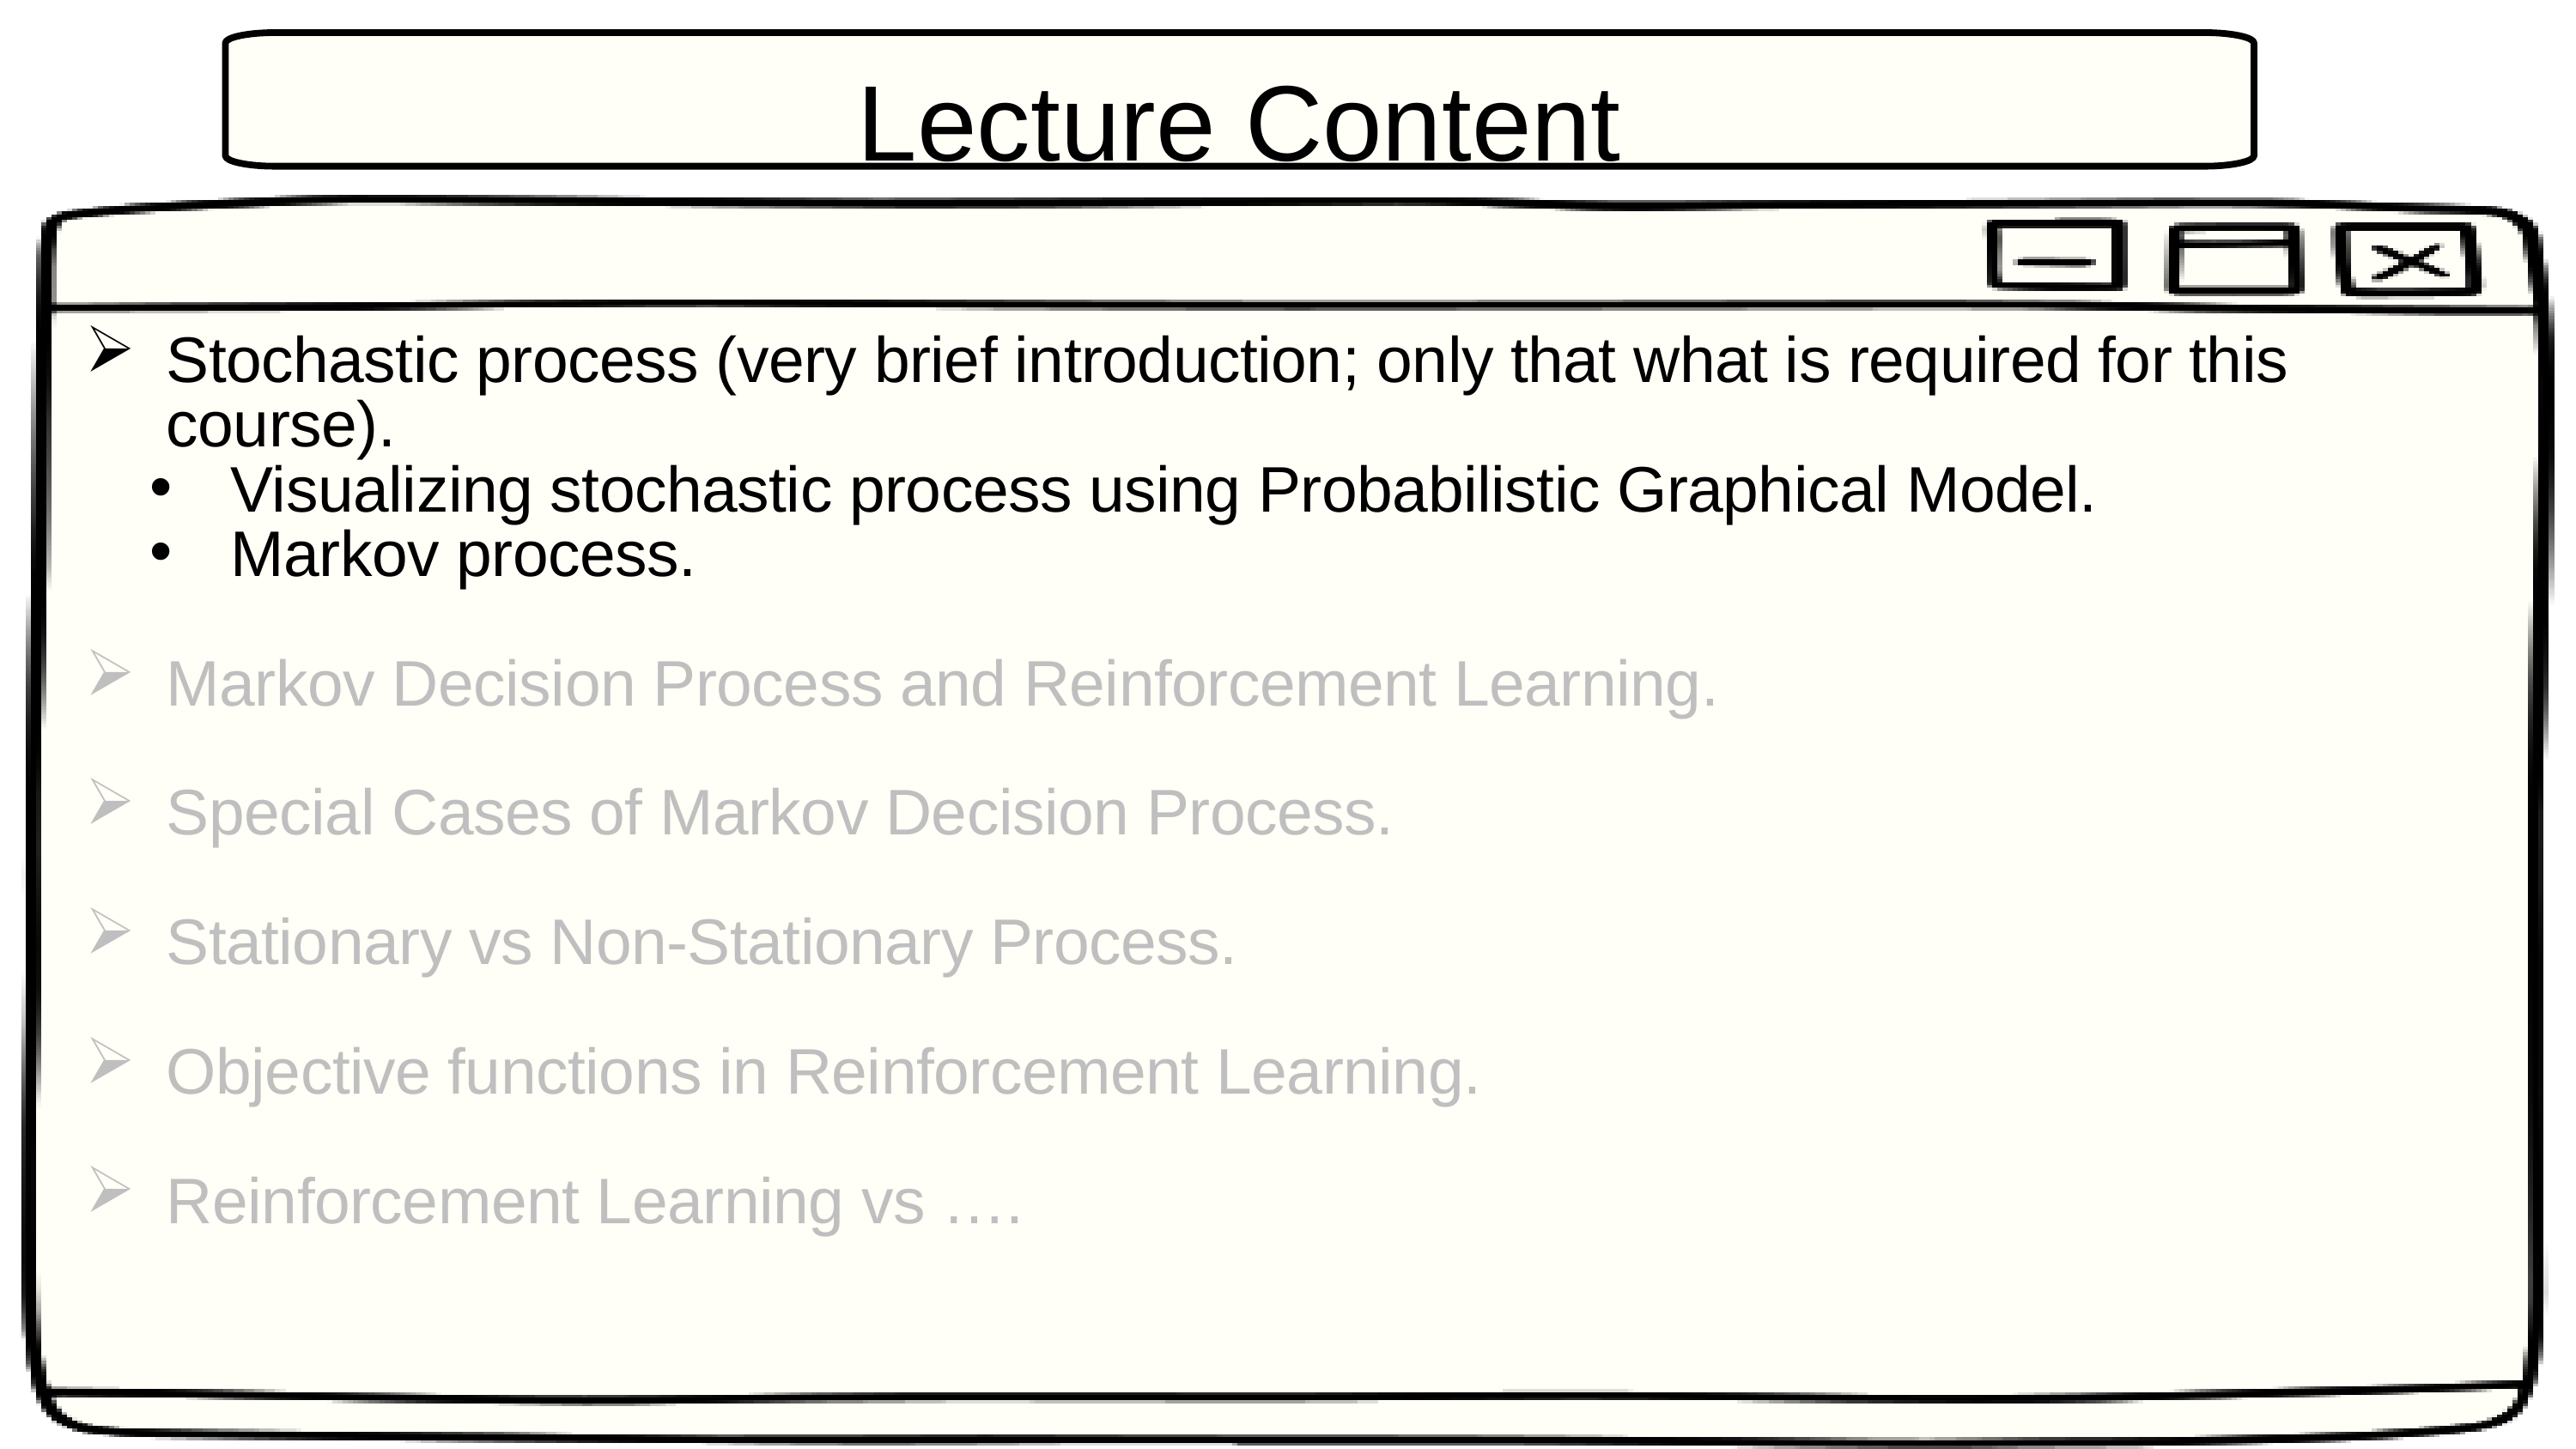

Lecture Content

Stochastic process (very brief introduction; only that what is required for this course).
Visualizing stochastic process using Probabilistic Graphical Model.
Markov process.

Markov Decision Process and Reinforcement Learning.

Special Cases of Markov Decision Process.

Stationary vs Non-Stationary Process.

Objective functions in Reinforcement Learning.

Reinforcement Learning vs ….